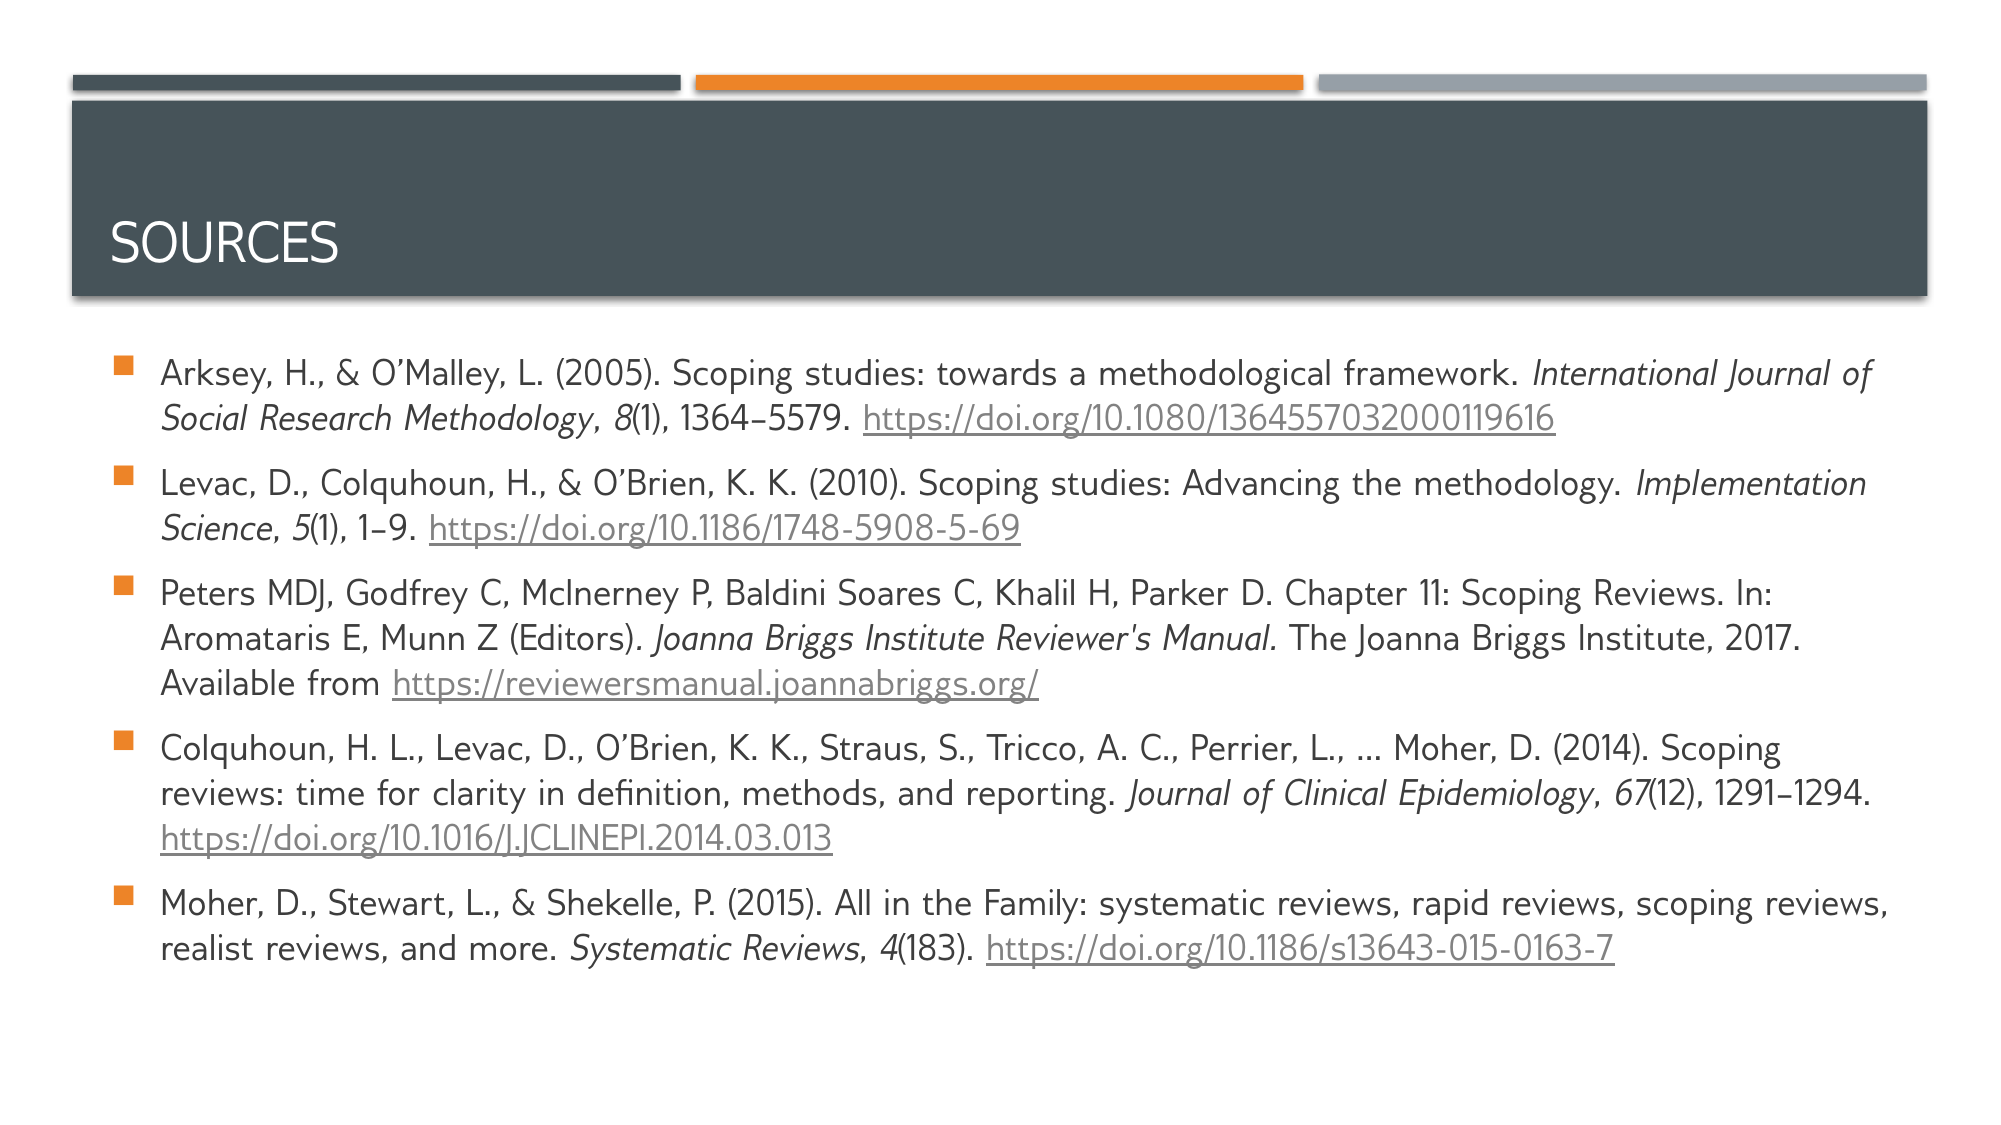

# Sources
Arksey, H., & O’Malley, L. (2005). Scoping studies: towards a methodological framework. International Journal of Social Research Methodology, 8(1), 1364–5579. https://doi.org/10.1080/1364557032000119616
Levac, D., Colquhoun, H., & O’Brien, K. K. (2010). Scoping studies: Advancing the methodology. Implementation Science, 5(1), 1–9. https://doi.org/10.1186/1748-5908-5-69
Peters MDJ, Godfrey C, McInerney P, Baldini Soares C, Khalil H, Parker D. Chapter 11: Scoping Reviews. In: Aromataris E, Munn Z (Editors). Joanna Briggs Institute Reviewer's Manual. The Joanna Briggs Institute, 2017. Available from https://reviewersmanual.joannabriggs.org/
Colquhoun, H. L., Levac, D., O’Brien, K. K., Straus, S., Tricco, A. C., Perrier, L., … Moher, D. (2014). Scoping reviews: time for clarity in definition, methods, and reporting. Journal of Clinical Epidemiology, 67(12), 1291–1294. https://doi.org/10.1016/J.JCLINEPI.2014.03.013
Moher, D., Stewart, L., & Shekelle, P. (2015). All in the Family: systematic reviews, rapid reviews, scoping reviews, realist reviews, and more. Systematic Reviews, 4(183). https://doi.org/10.1186/s13643-015-0163-7